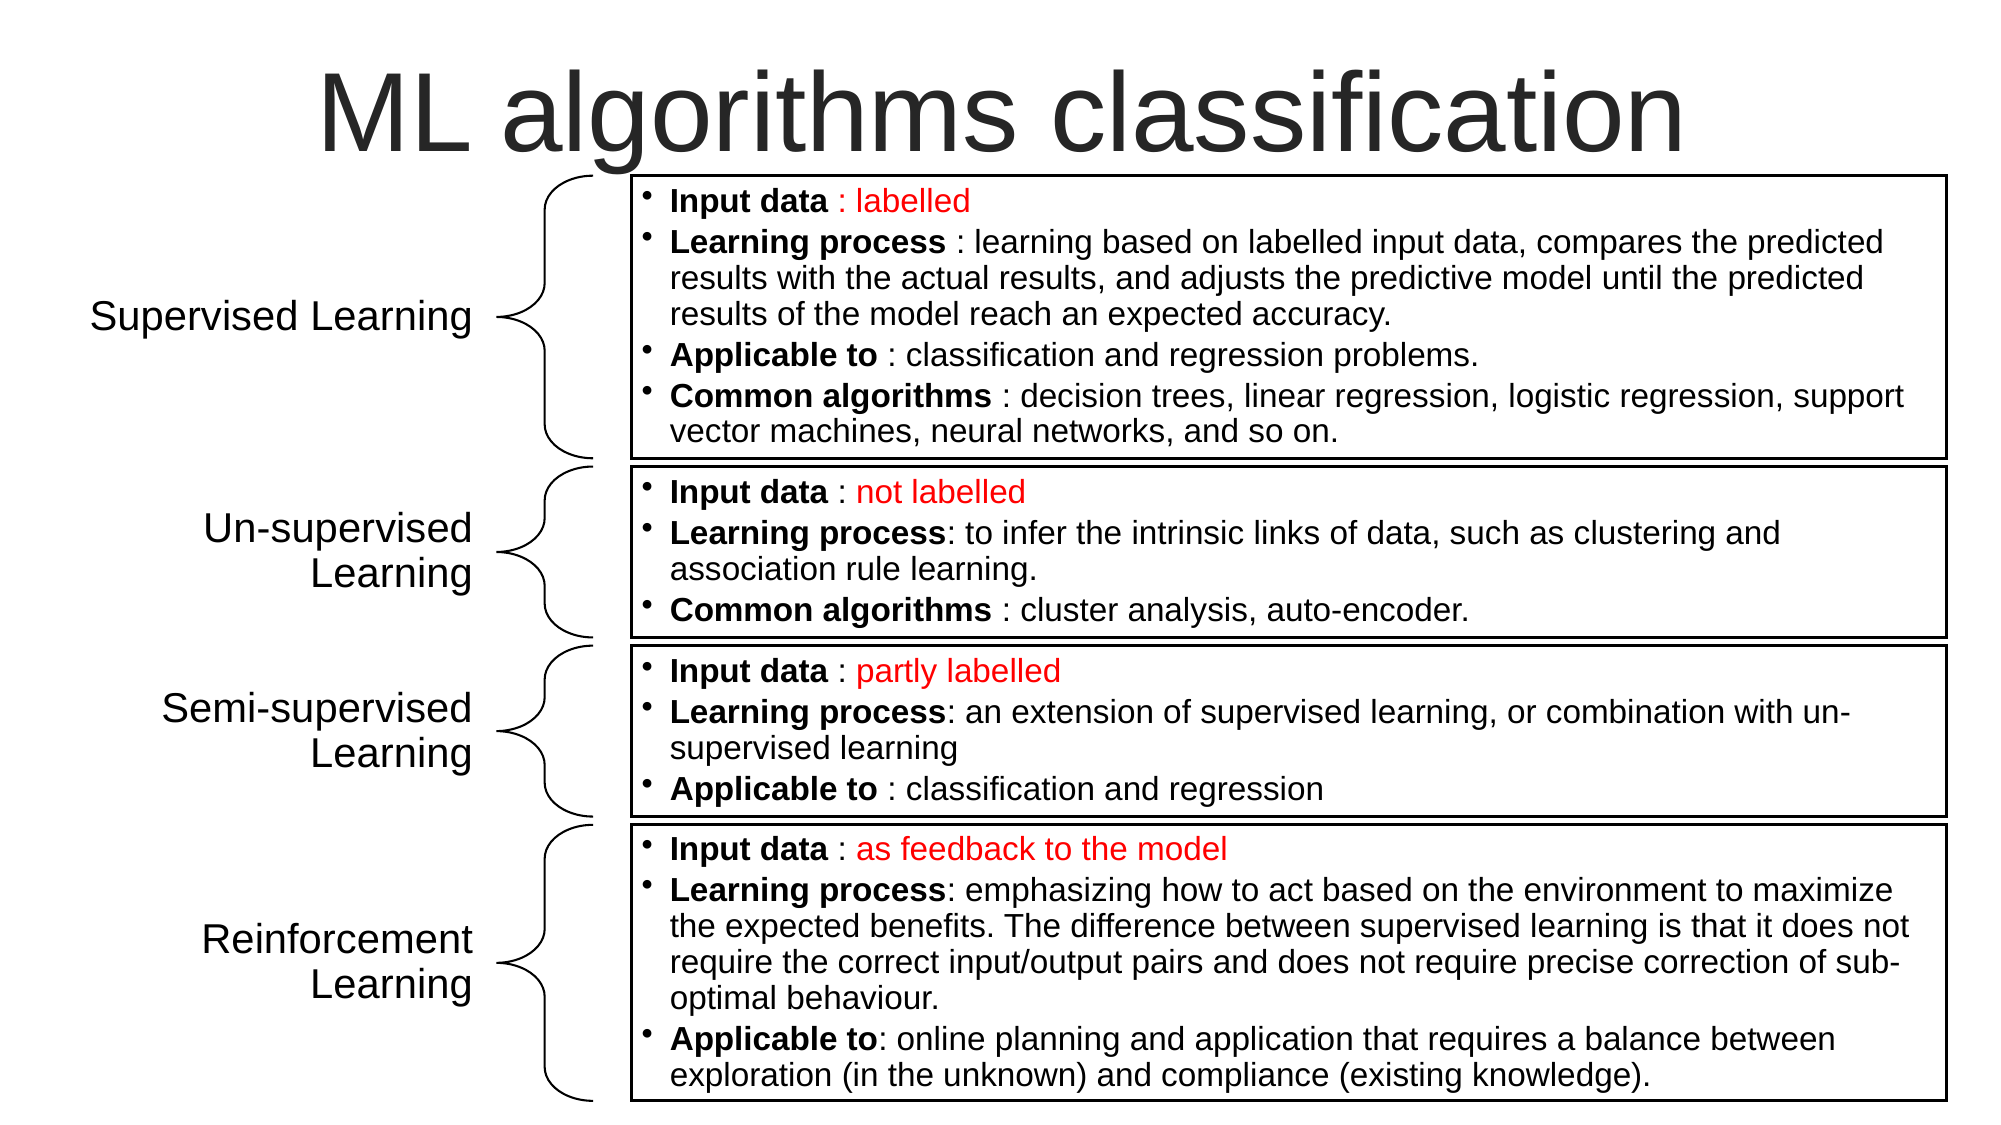

ML algorithms classification
Supervised Learning
Input data : labelled
Learning process : learning based on labelled input data, compares the predicted results with the actual results, and adjusts the predictive model until the predicted results of the model reach an expected accuracy.
Applicable to : classification and regression problems.
Common algorithms : decision trees, linear regression, logistic regression, support vector machines, neural networks, and so on.
Un-supervised Learning
Input data : not labelled
Learning process: to infer the intrinsic links of data, such as clustering and association rule learning.
Common algorithms : cluster analysis, auto-encoder.
Semi-supervised Learning
Input data : partly labelled
Learning process: an extension of supervised learning, or combination with un-supervised learning
Applicable to : classification and regression
Reinforcement Learning
Input data : as feedback to the model
Learning process: emphasizing how to act based on the environment to maximize the expected benefits. The difference between supervised learning is that it does not require the correct input/output pairs and does not require precise correction of sub-optimal behaviour.
Applicable to: online planning and application that requires a balance between exploration (in the unknown) and compliance (existing knowledge).